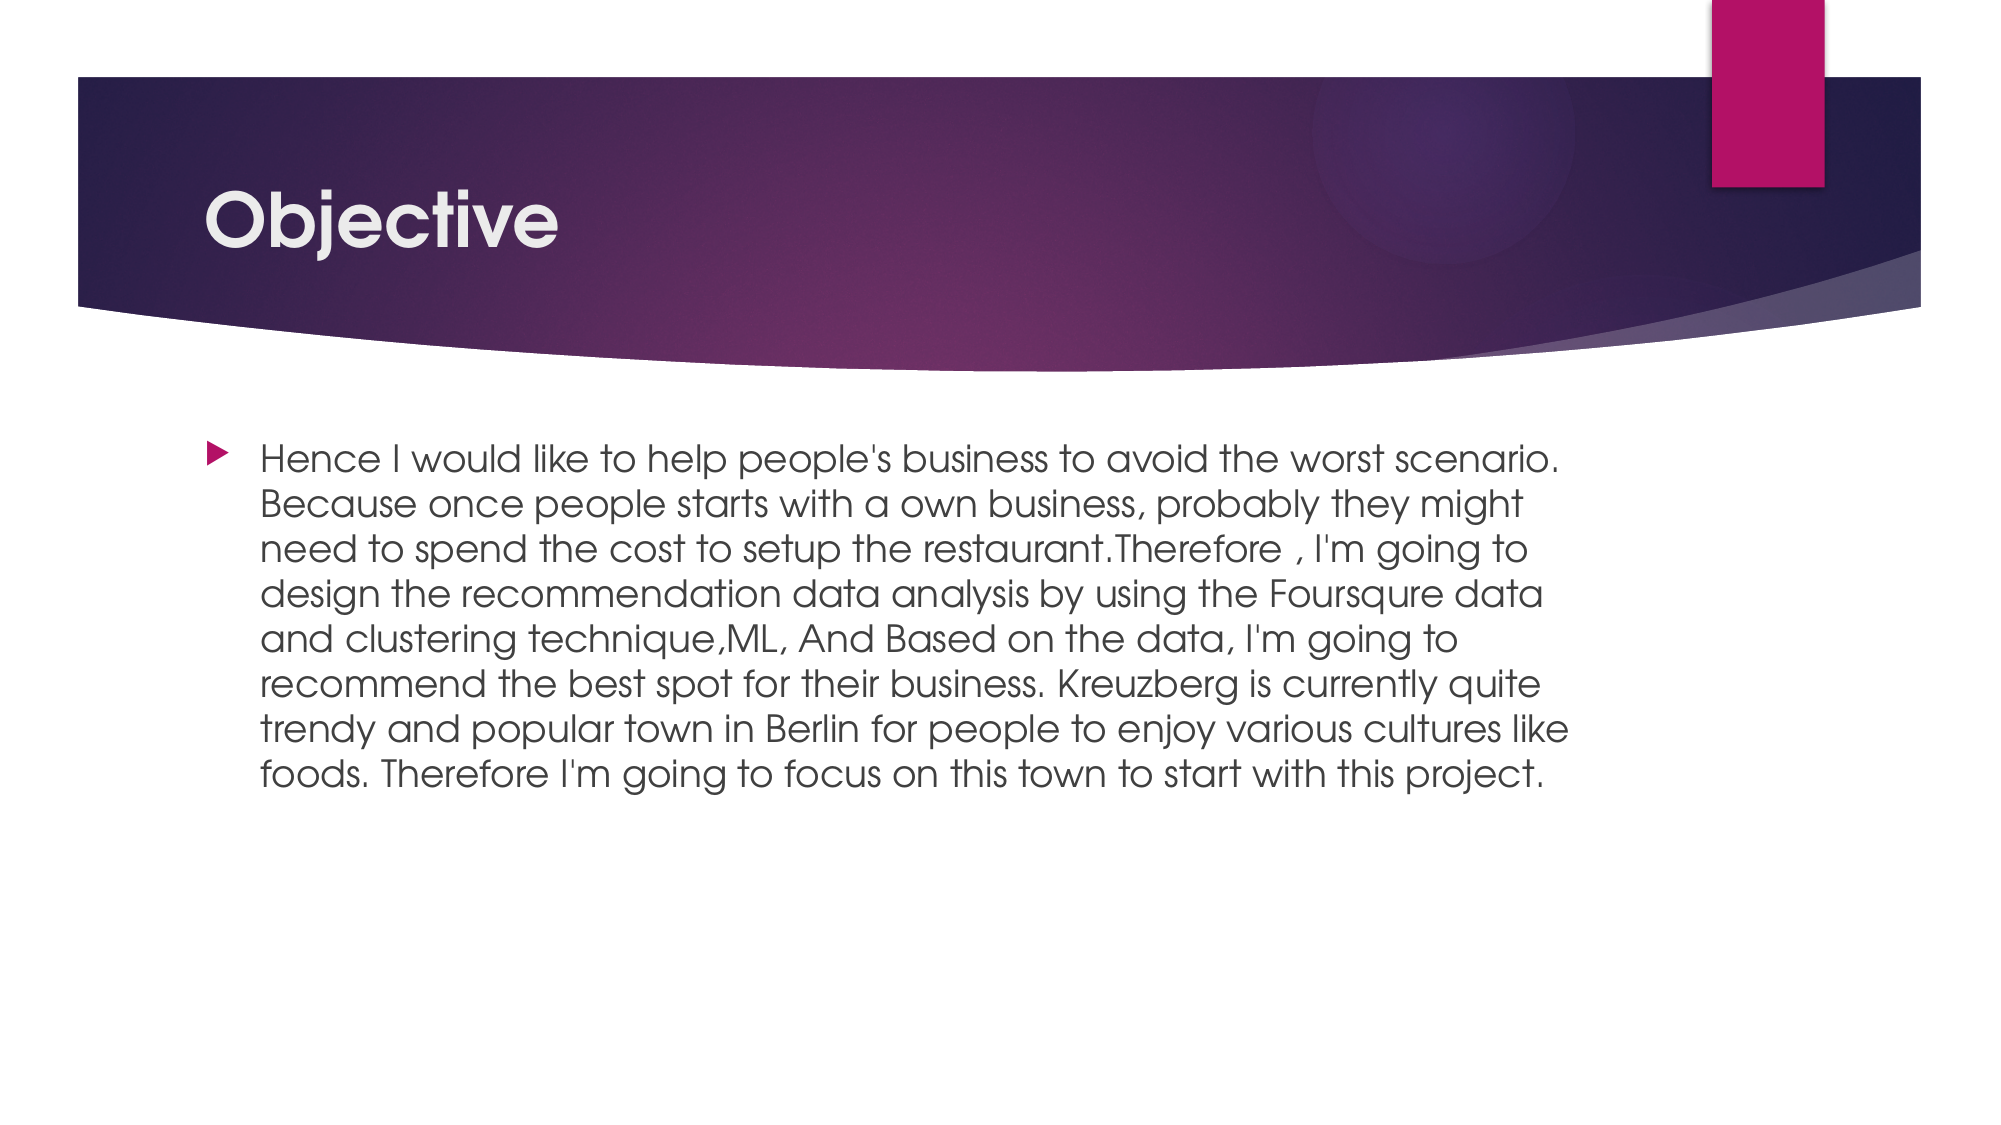

# Objective
Hence I would like to help people's business to avoid the worst scenario. Because once people starts with a own business, probably they might need to spend the cost to setup the restaurant.Therefore , I'm going to design the recommendation data analysis by using the Foursqure data and clustering technique,ML, And Based on the data, I'm going to recommend the best spot for their business. Kreuzberg is currently quite trendy and popular town in Berlin for people to enjoy various cultures like foods. Therefore I'm going to focus on this town to start with this project.